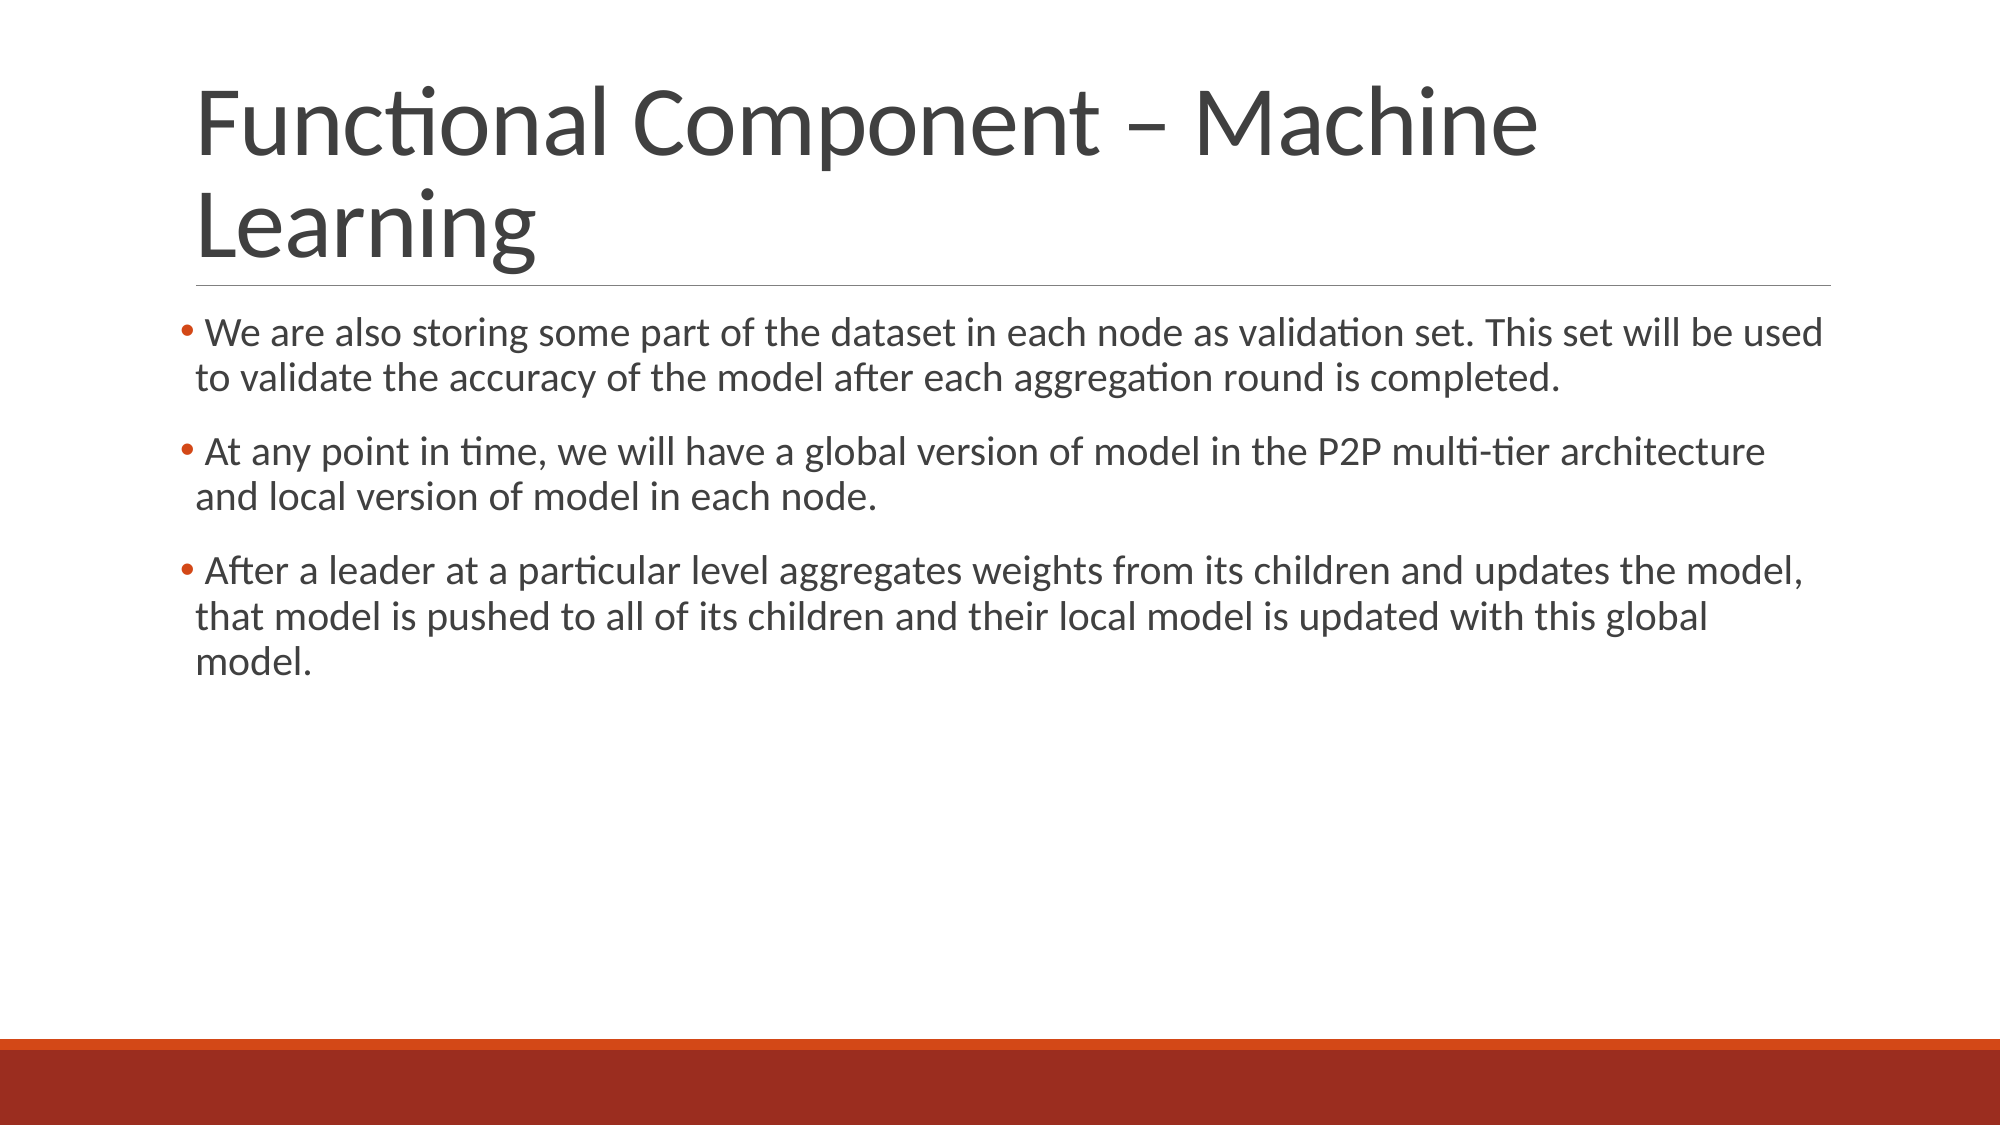

# Functional Component – Machine Learning
 We are also storing some part of the dataset in each node as validation set. This set will be used to validate the accuracy of the model after each aggregation round is completed.
 At any point in time, we will have a global version of model in the P2P multi-tier architecture and local version of model in each node.
 After a leader at a particular level aggregates weights from its children and updates the model, that model is pushed to all of its children and their local model is updated with this global model.